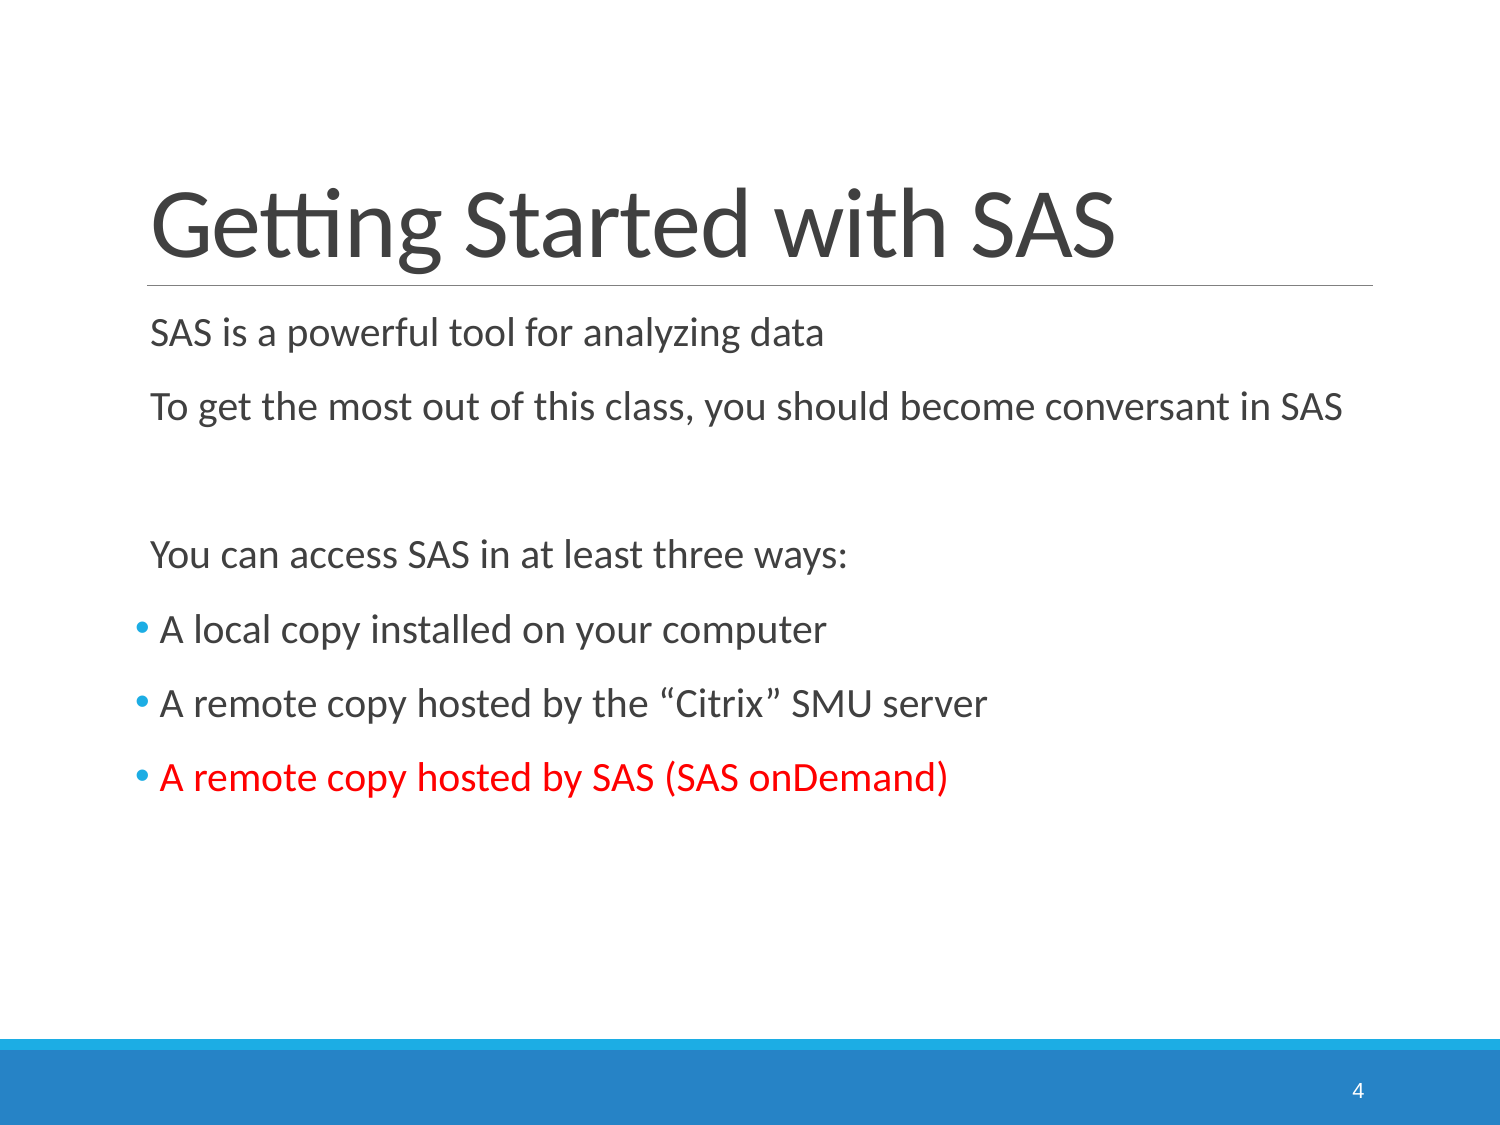

# Getting Started with SAS
SAS is a powerful tool for analyzing data
To get the most out of this class, you should become conversant in SAS

You can access SAS in at least three ways:
 A local copy installed on your computer
 A remote copy hosted by the “Citrix” SMU server
 A remote copy hosted by SAS (SAS onDemand)

4